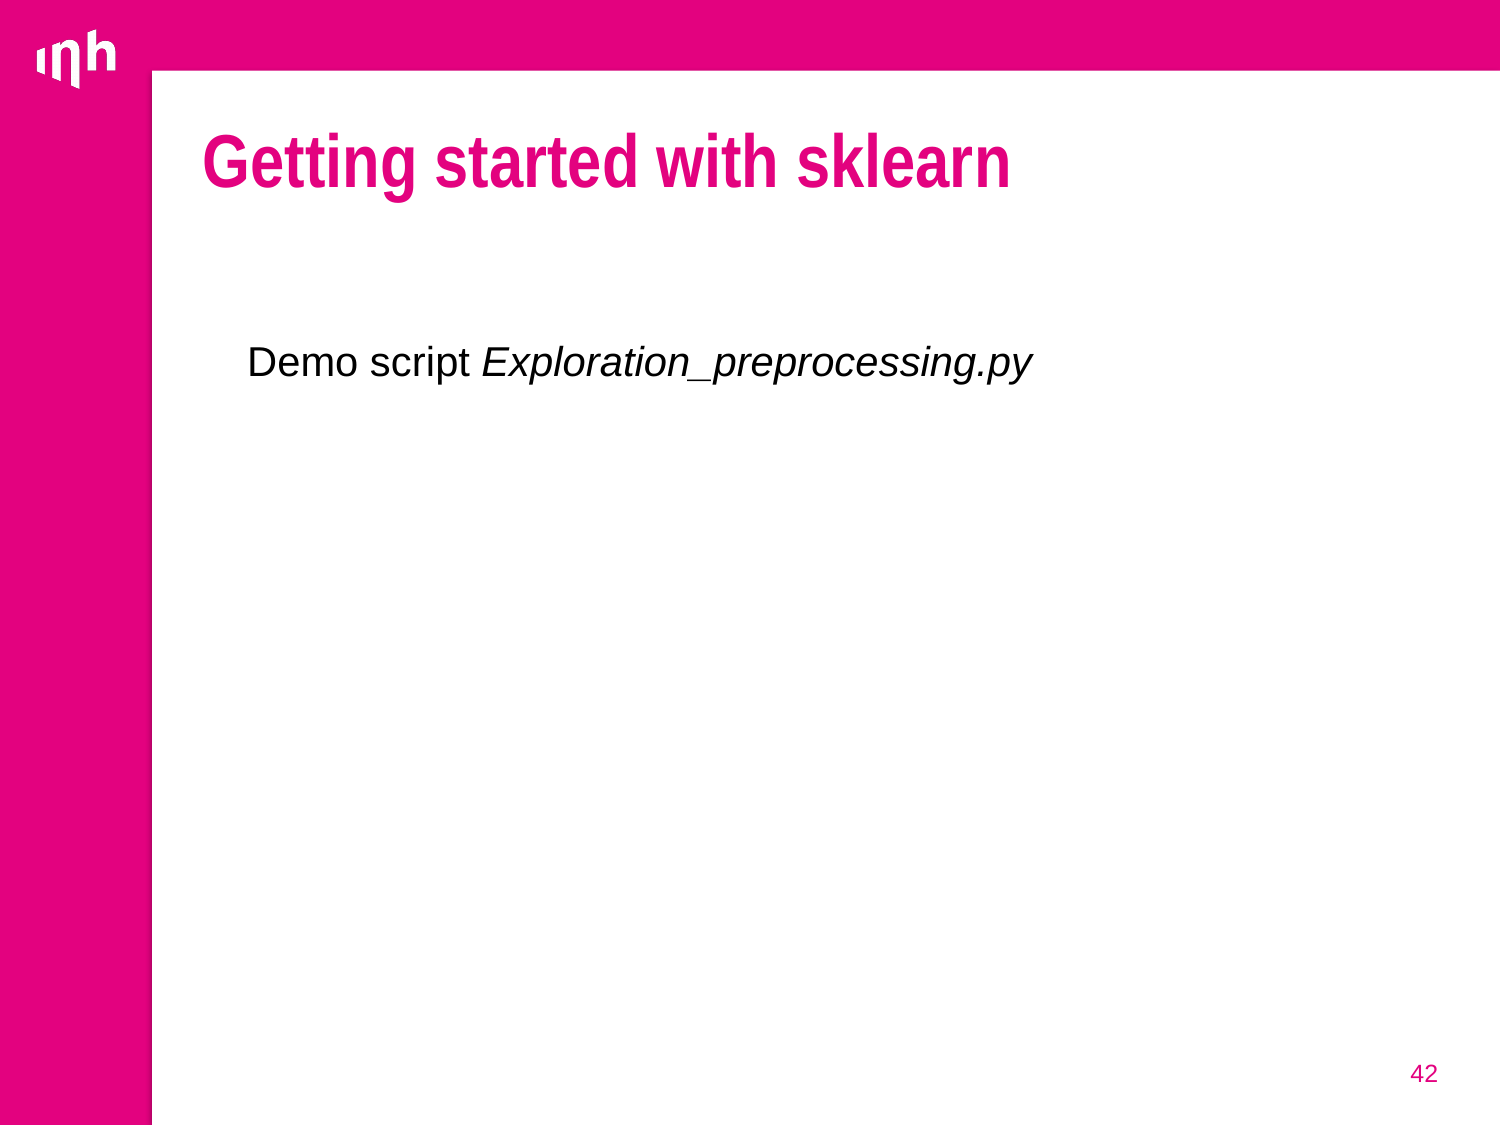

# Getting started with sklearn
Demo script Exploration_preprocessing.py

42